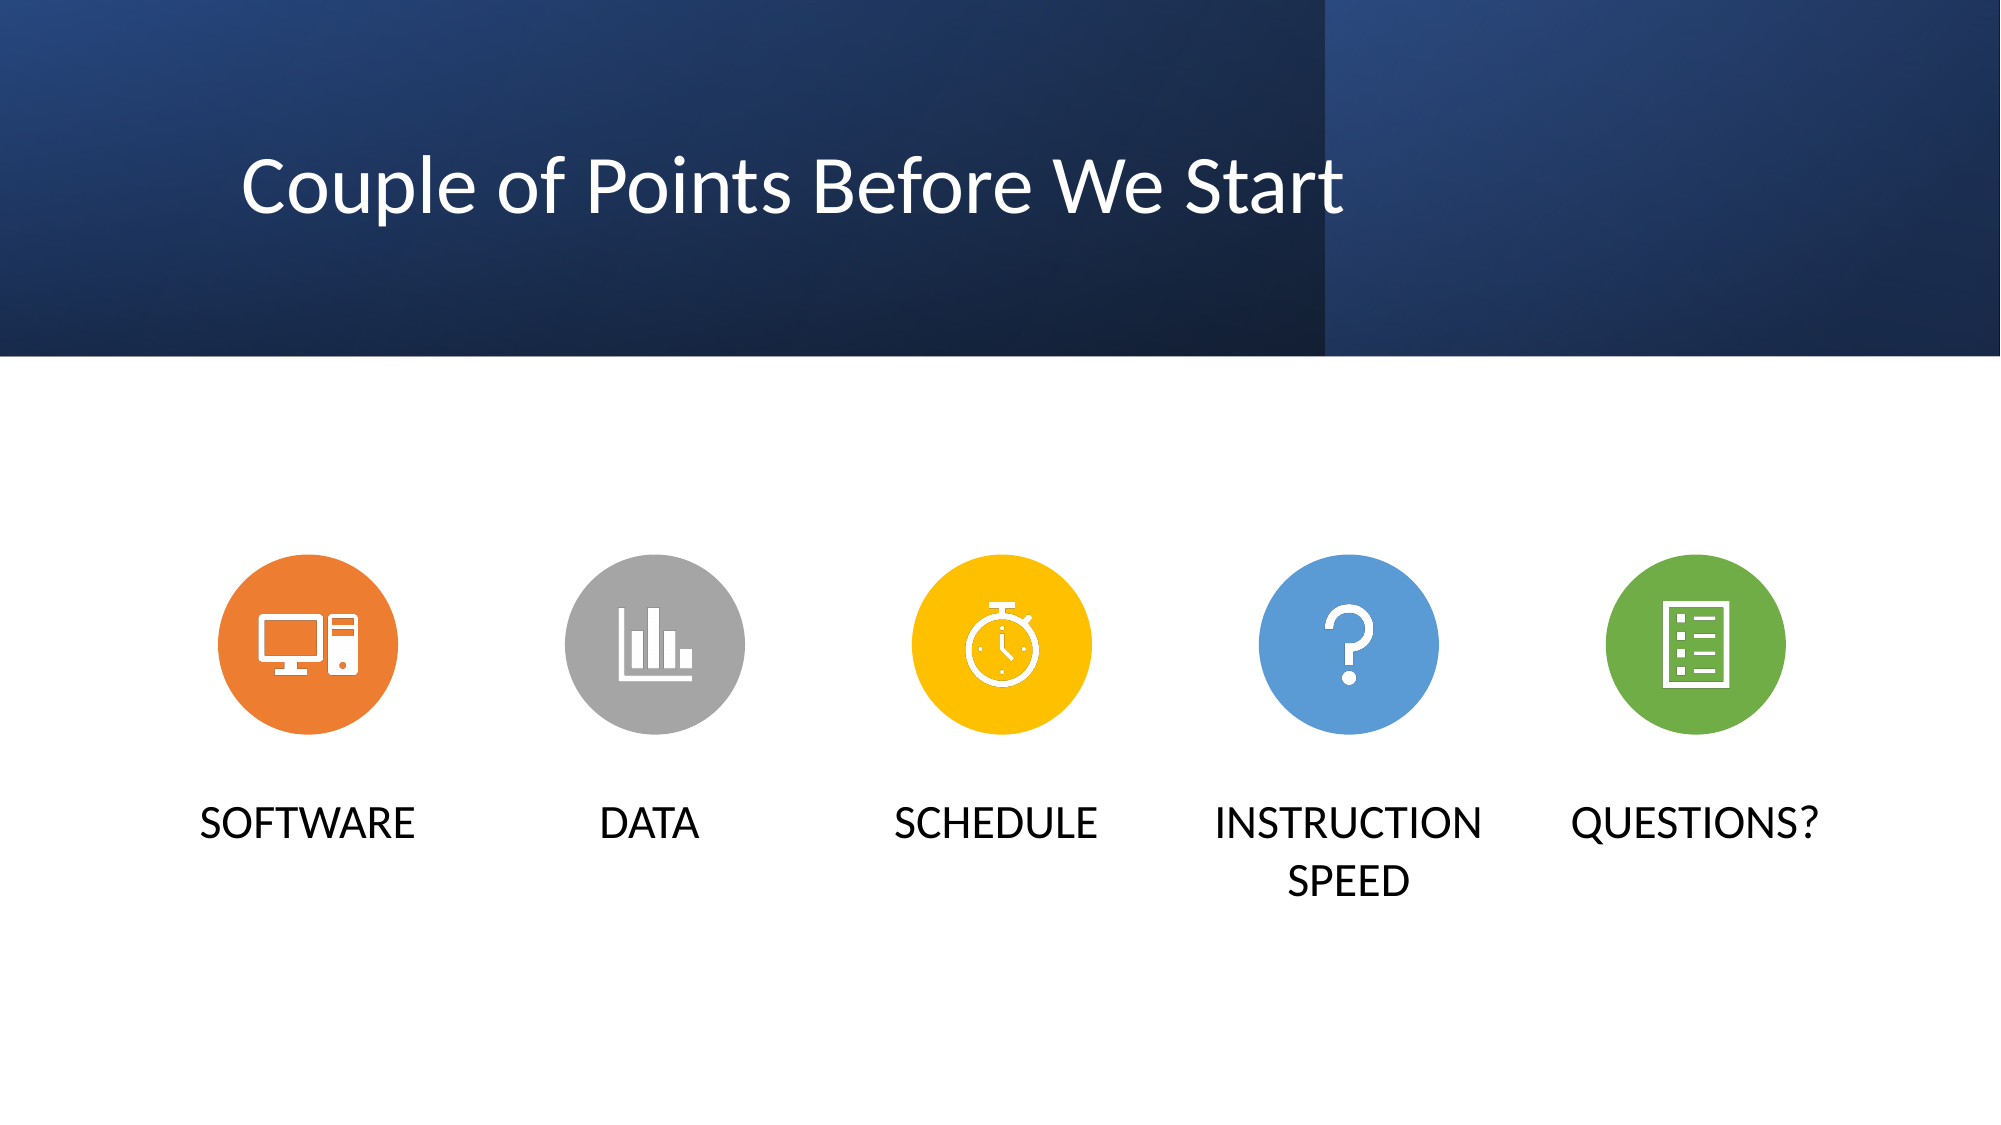

# Couple of Points Before We Start
Software
Data
Schedule
Instruction Speed
Questions?